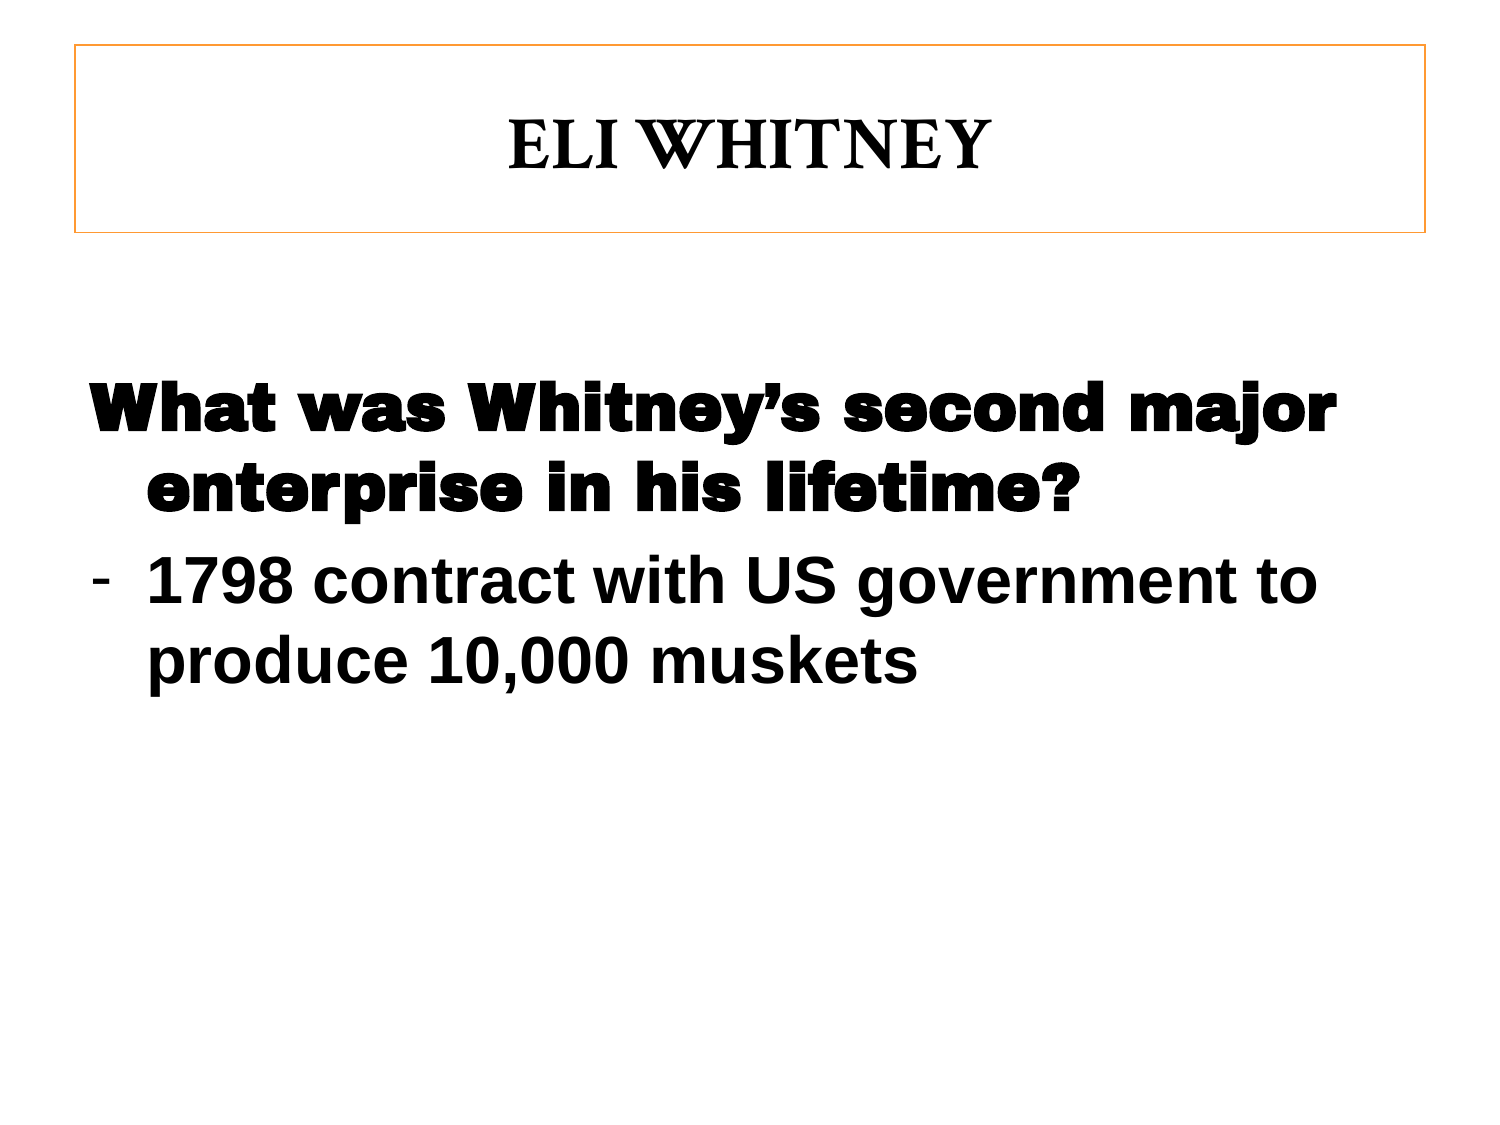

# ELI WHITNEY

What was Whitney’s second major enterprise in his lifetime?
1798 contract with US government to produce 10,000 muskets